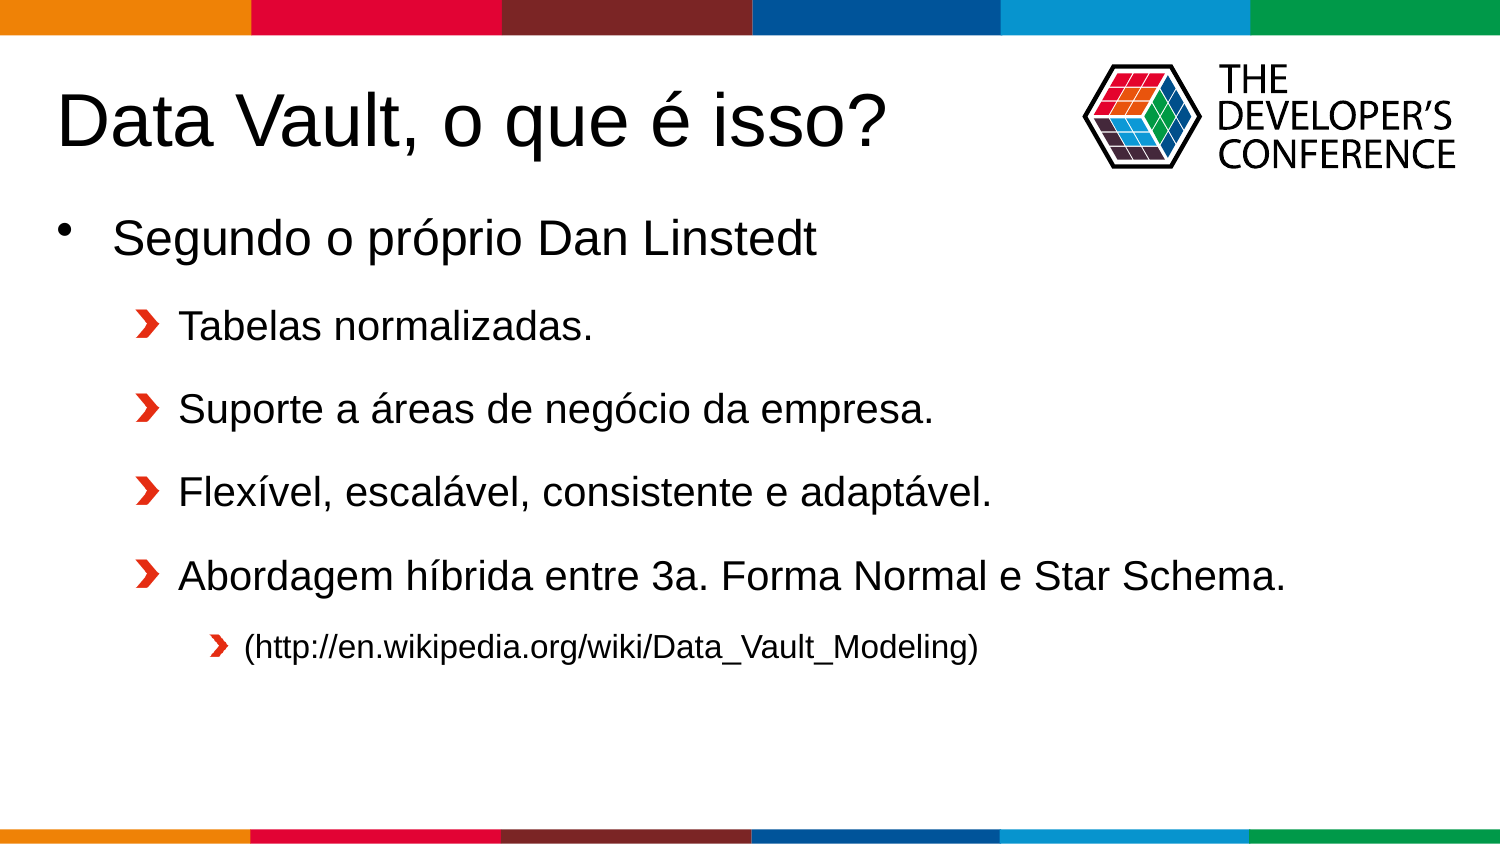

# Data Vault, o que é isso?
Segundo o próprio Dan Linstedt
Tabelas normalizadas.
Suporte a áreas de negócio da empresa.
Flexível, escalável, consistente e adaptável.
Abordagem híbrida entre 3a. Forma Normal e Star Schema.
(http://en.wikipedia.org/wiki/Data_Vault_Modeling)